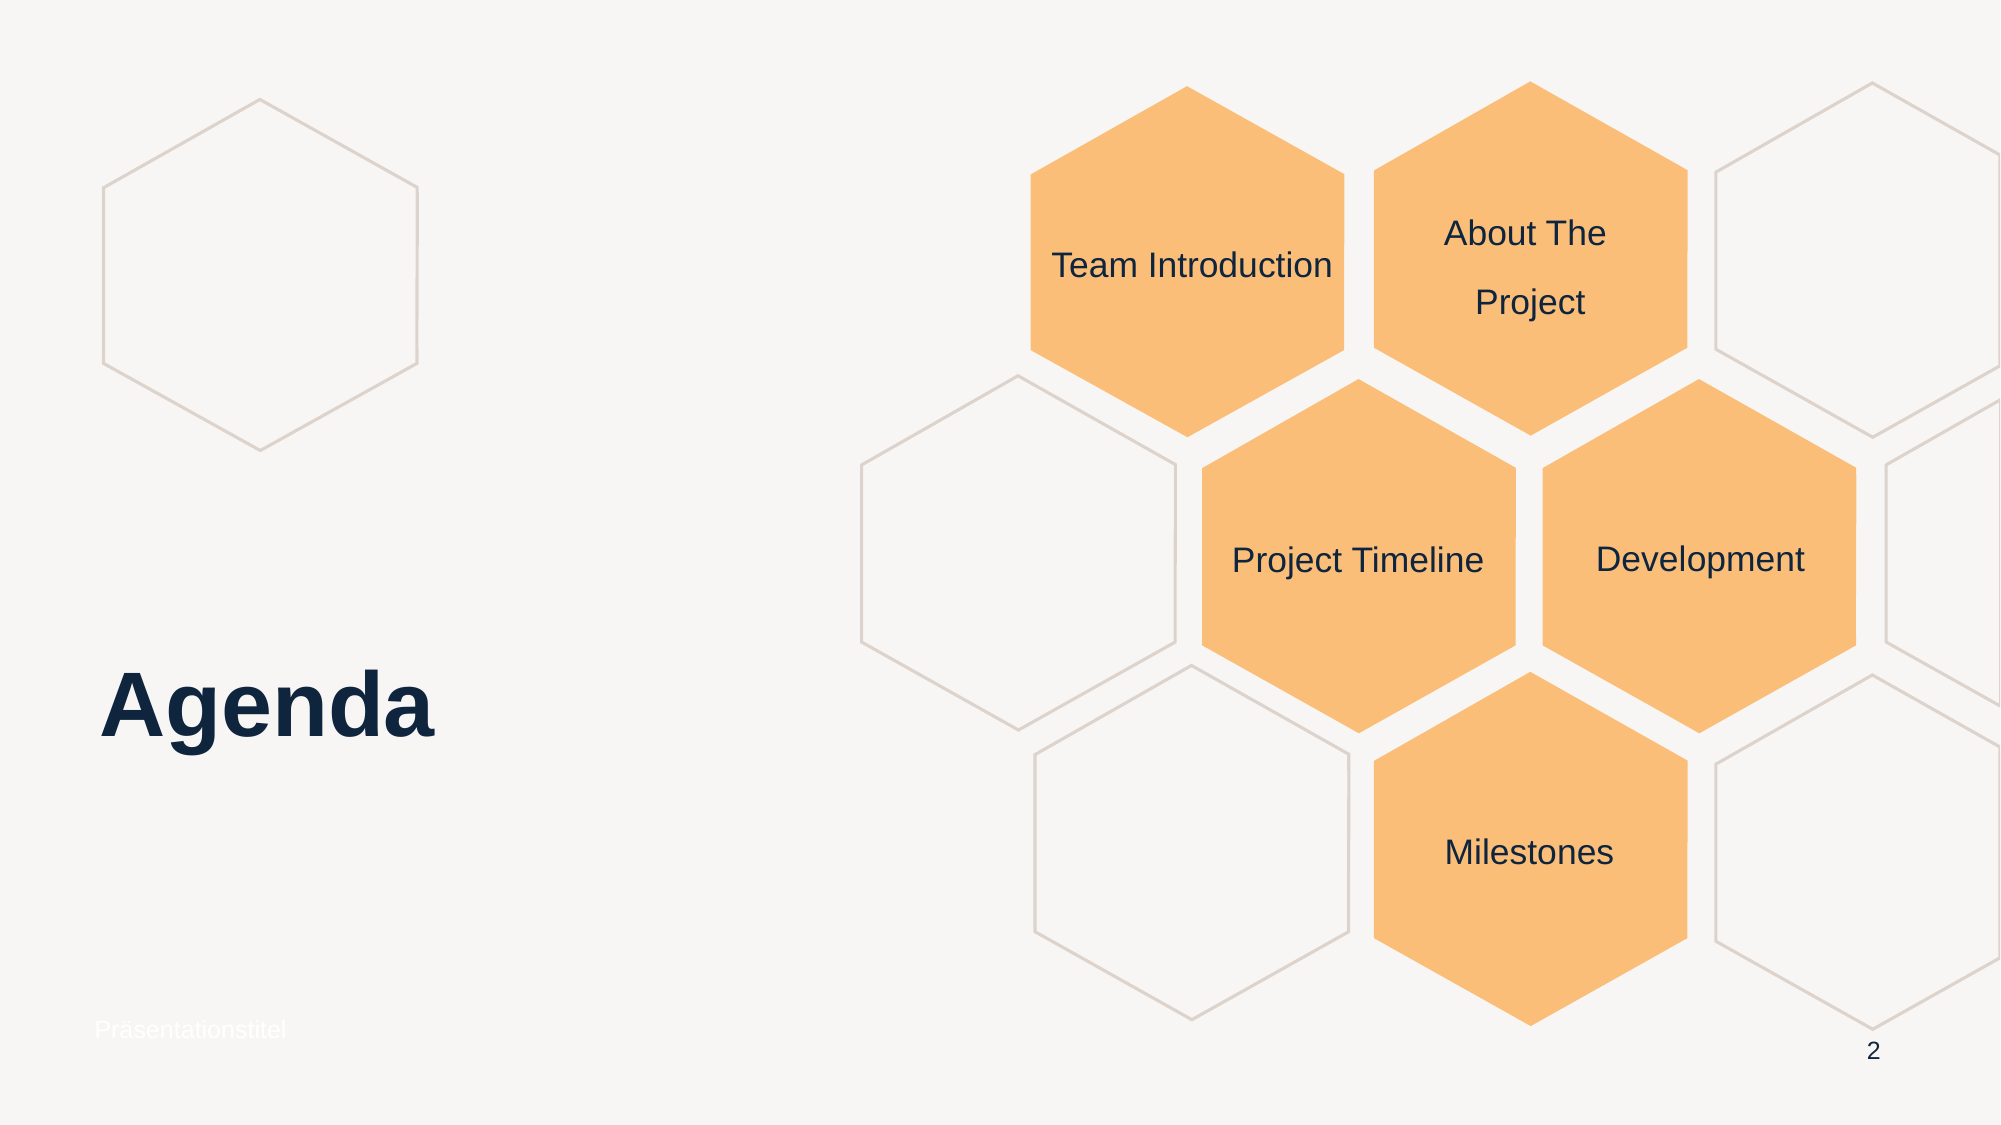

Team Introduction
About The
Project
Development
Project Timeline
# Agenda
Milestones
Präsentationstitel
2